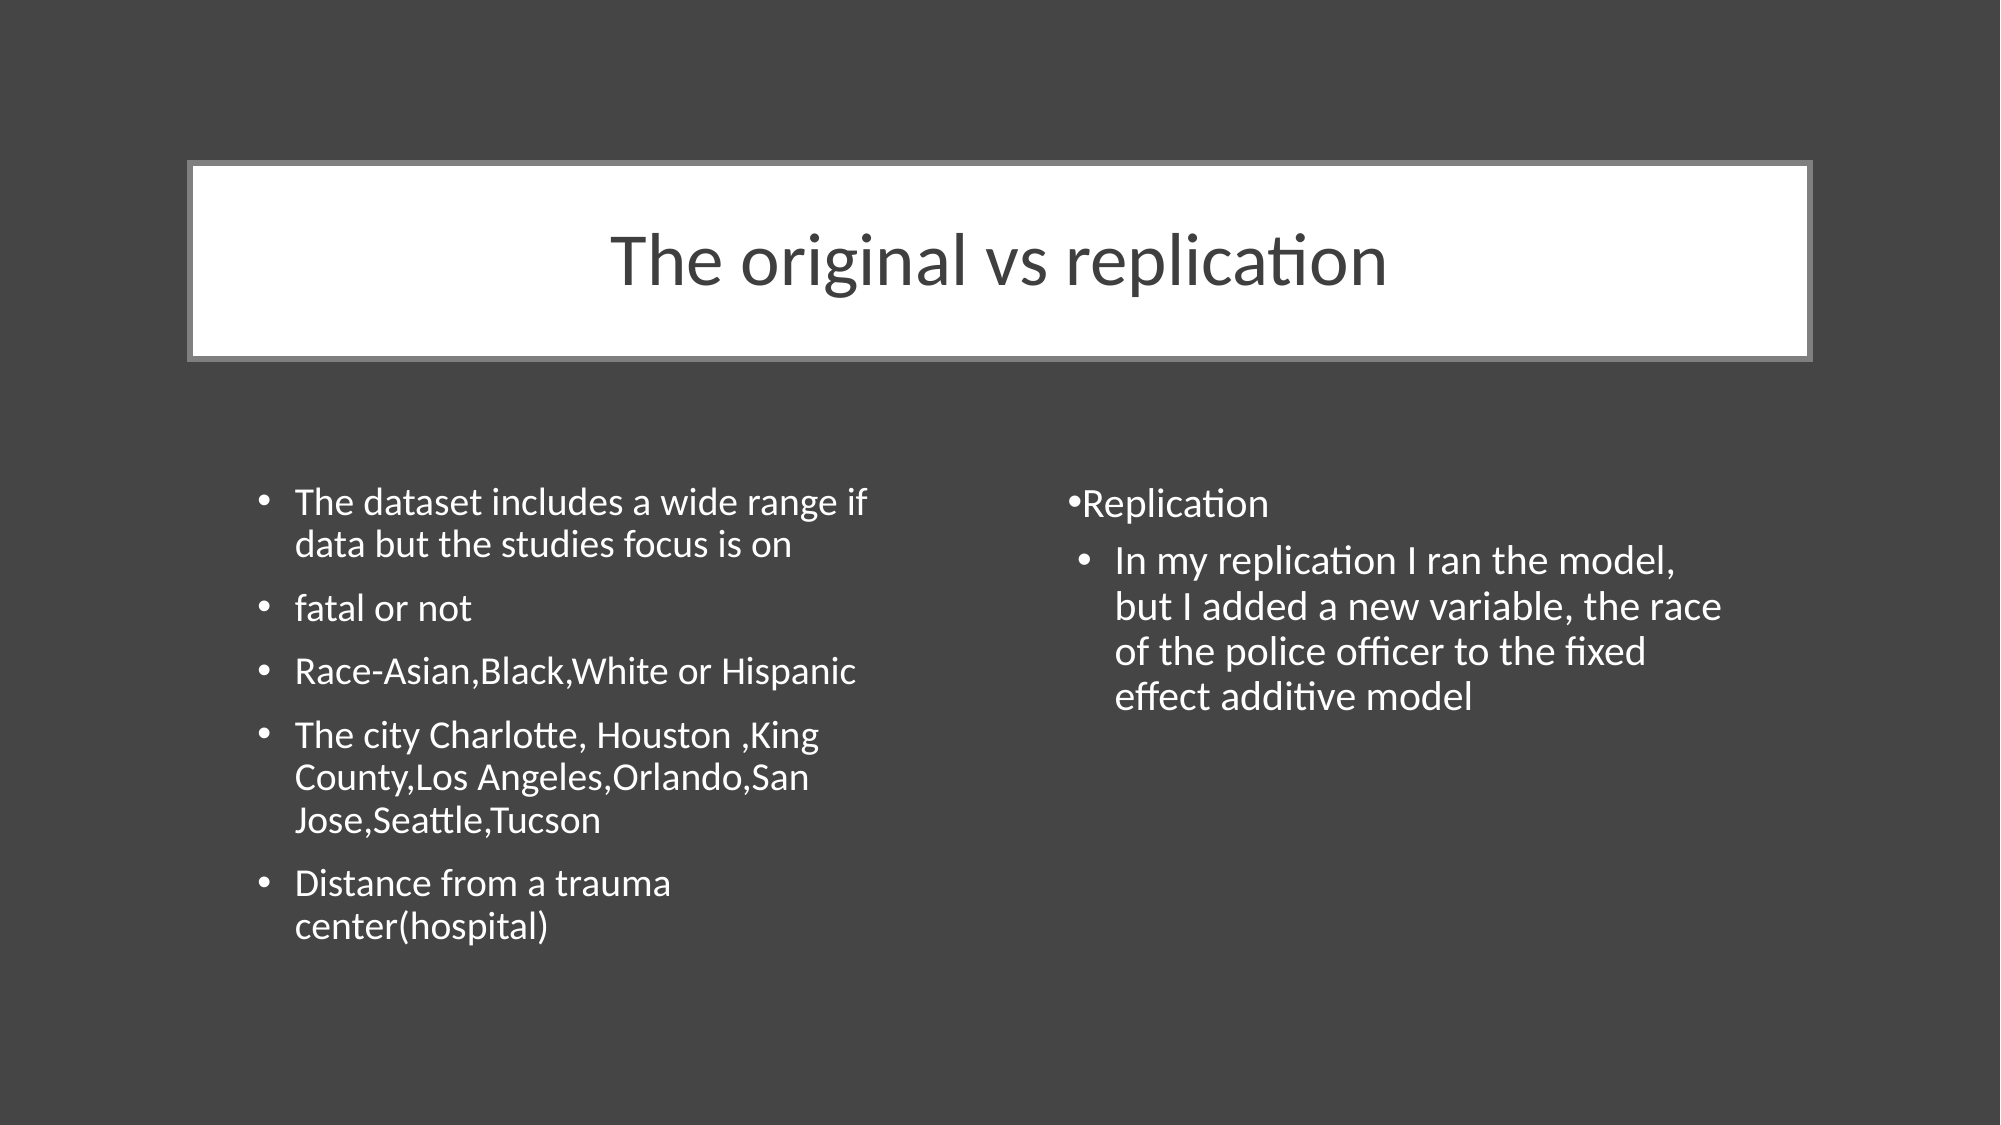

# The original vs replication
The dataset includes a wide range if data but the studies focus is on
fatal or not
Race-Asian,Black,White or Hispanic
The city Charlotte, Houston ,King County,Los Angeles,Orlando,San Jose,Seattle,Tucson
Distance from a trauma center(hospital)
Replication
In my replication I ran the model, but I added a new variable, the race of the police officer to the fixed effect additive model